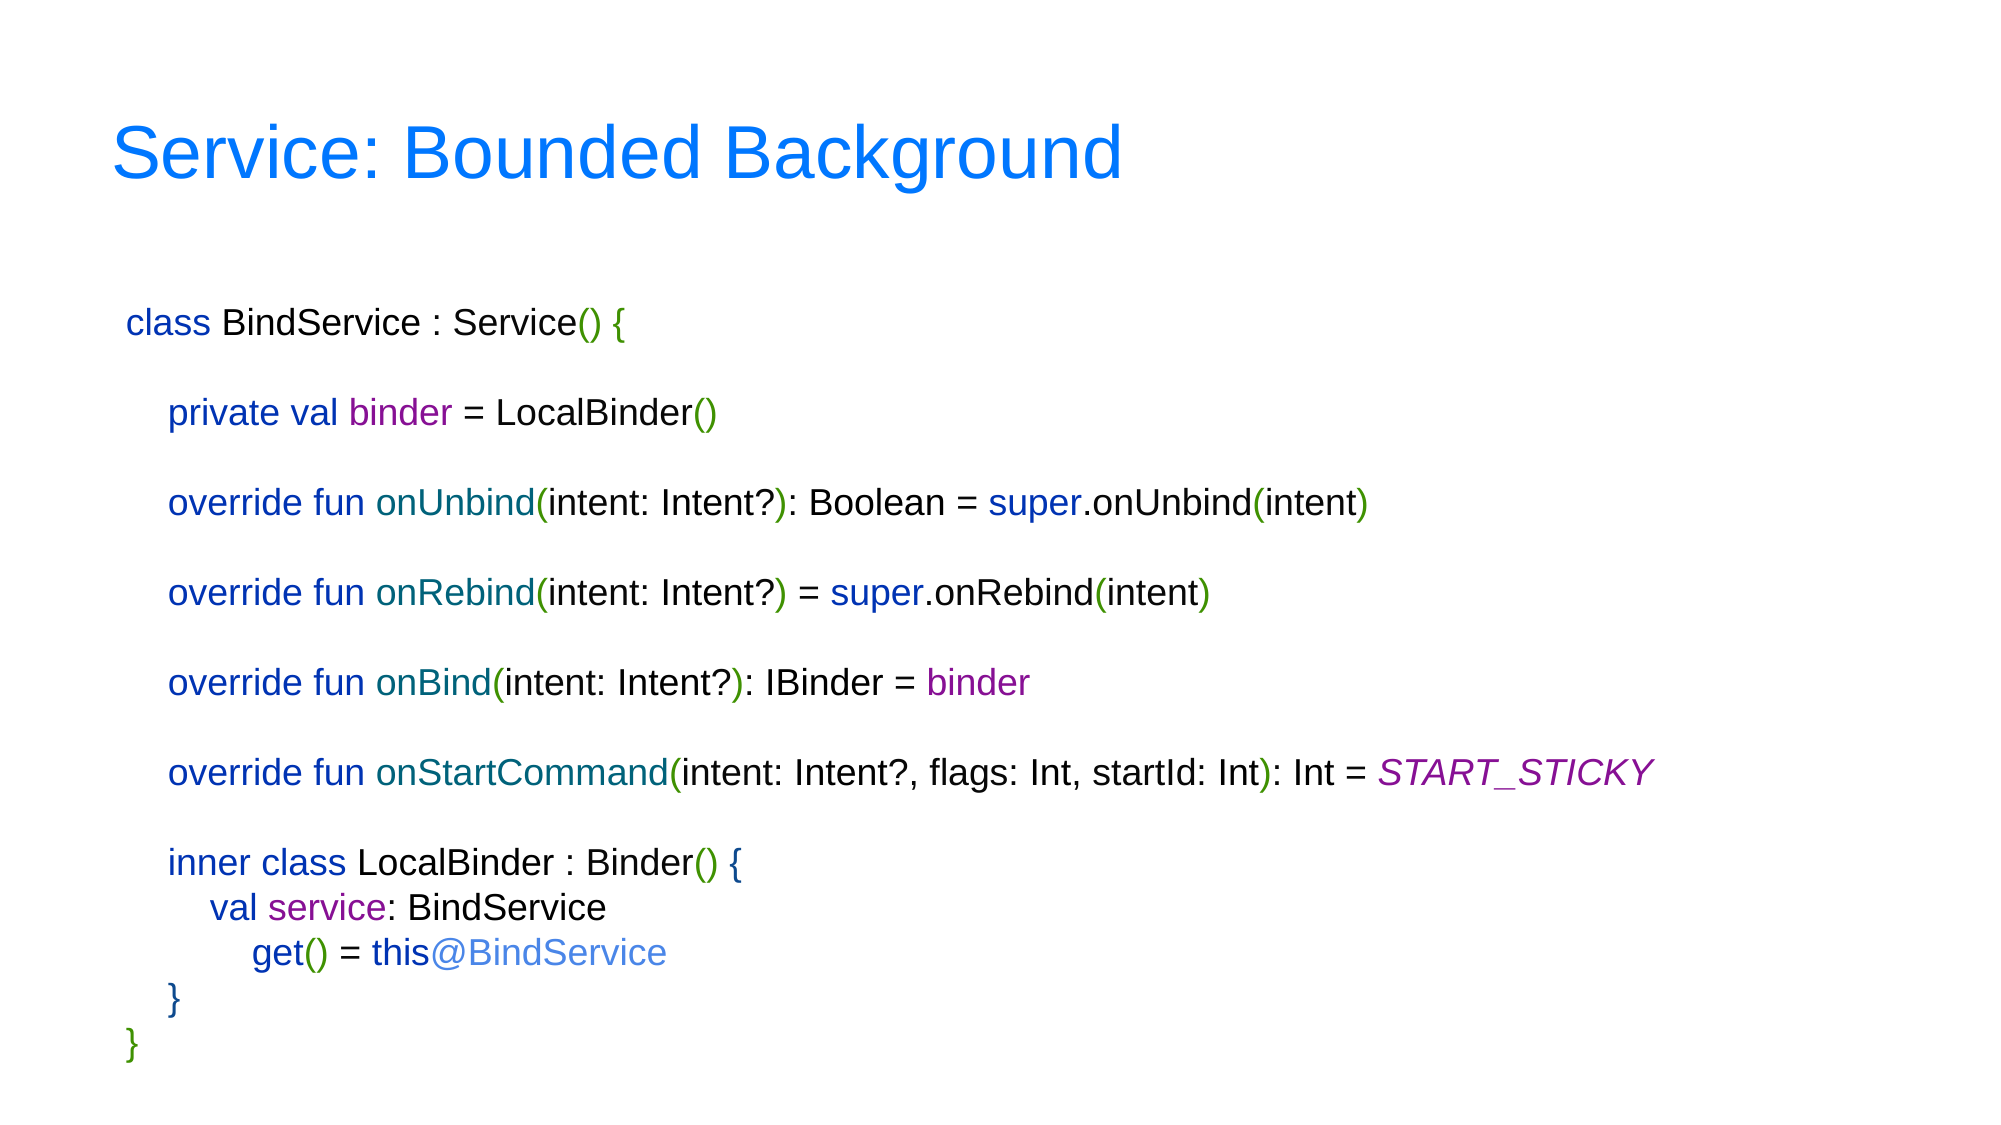

# Service: Bounded Background
class BindService : Service() {
    private val binder = LocalBinder()
    override fun onUnbind(intent: Intent?): Boolean = super.onUnbind(intent)
    override fun onRebind(intent: Intent?) = super.onRebind(intent)
    override fun onBind(intent: Intent?): IBinder = binder
    override fun onStartCommand(intent: Intent?, flags: Int, startId: Int): Int = START_STICKY
    inner class LocalBinder : Binder() {
        val service: BindService
            get() = this@BindService
    }
}